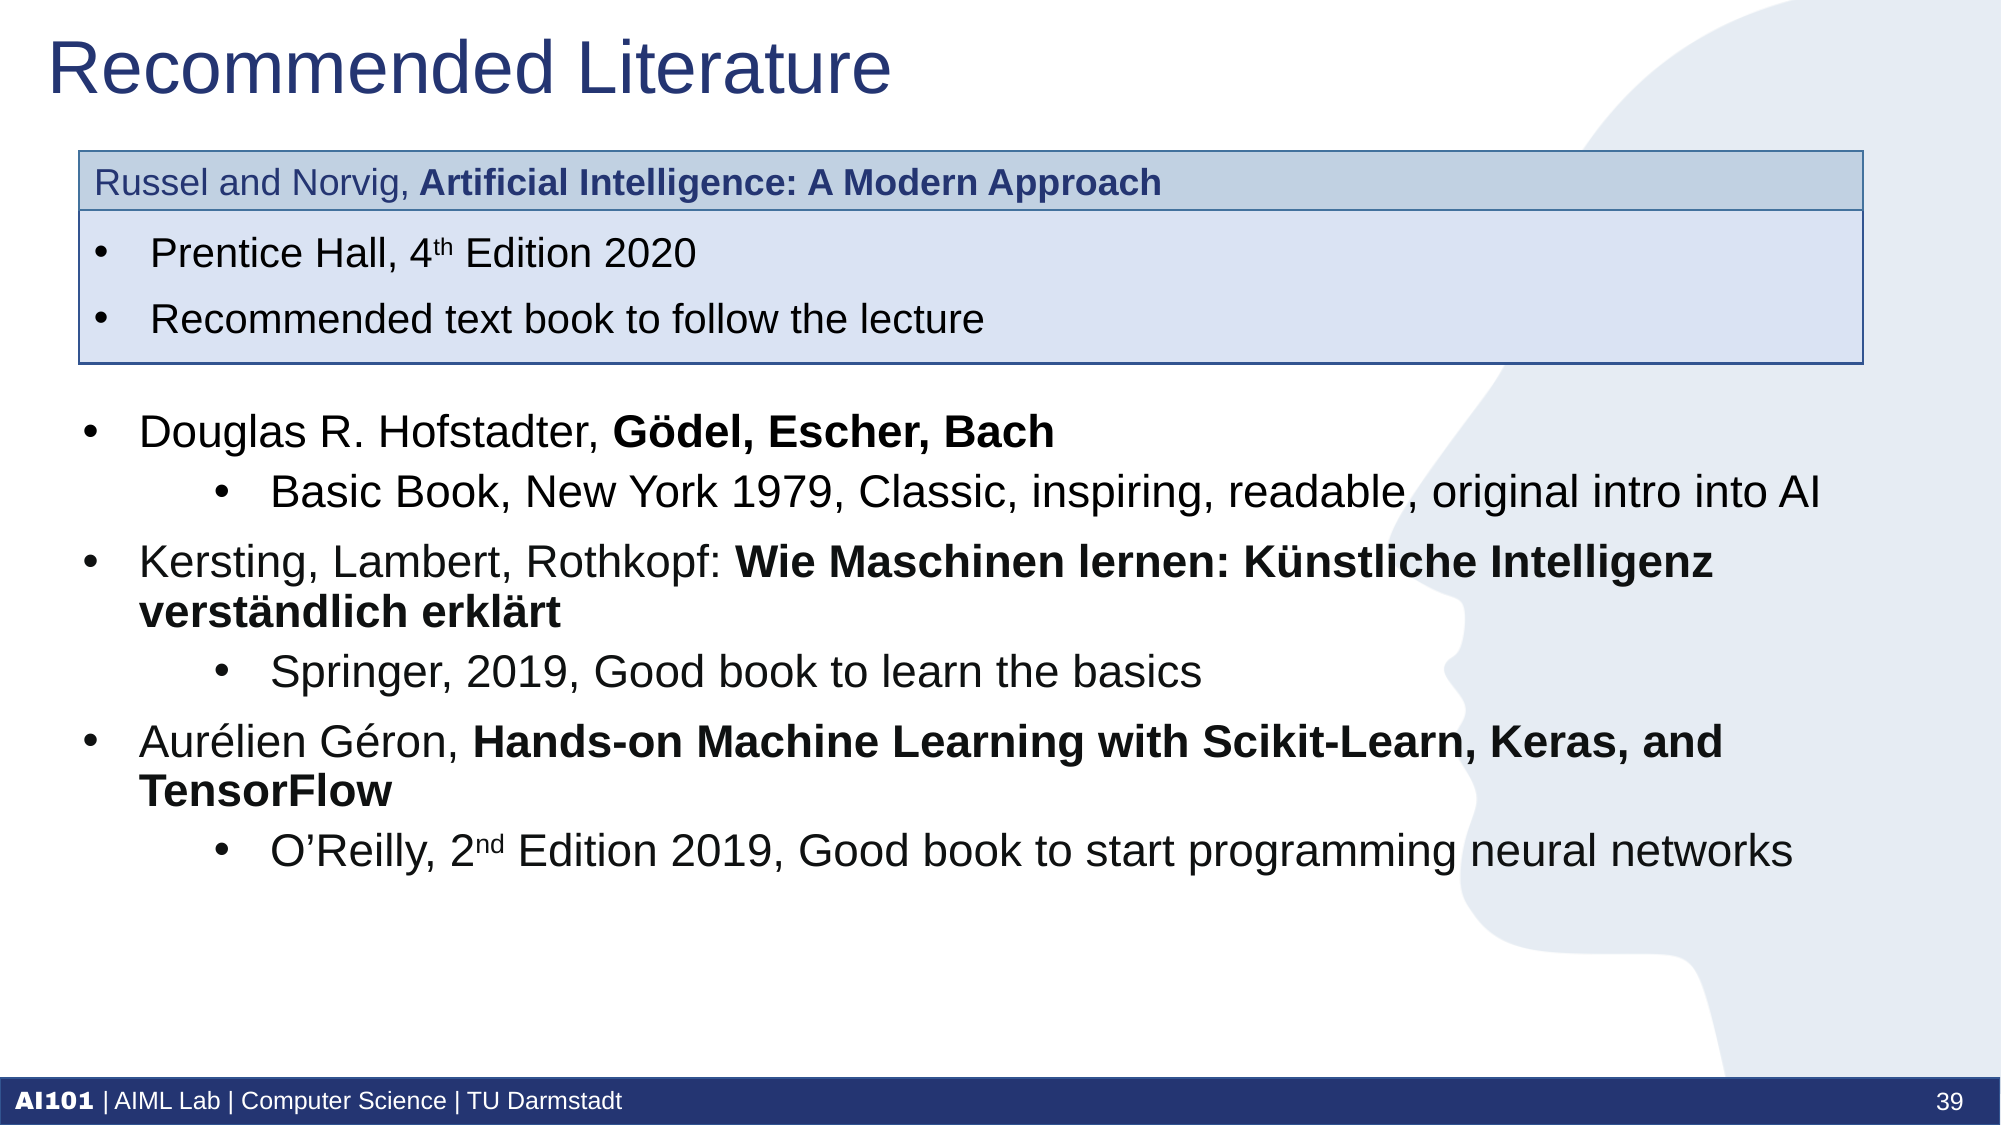

# Recommended Literature
Russel and Norvig, Artificial Intelligence: A Modern Approach

Douglas R. Hofstadter, Gödel, Escher, Bach
Basic Book, New York 1979, Classic, inspiring, readable, original intro into AI
Kersting, Lambert, Rothkopf: Wie Maschinen lernen: Künstliche Intelligenz verständlich erklärt
Springer, 2019, Good book to learn the basics
Aurélien Géron, Hands-on Machine Learning with Scikit-Learn, Keras, and TensorFlow
O’Reilly, 2nd Edition 2019, Good book to start programming neural networks
Prentice Hall, 4th Edition 2020
Recommended text book to follow the lecture